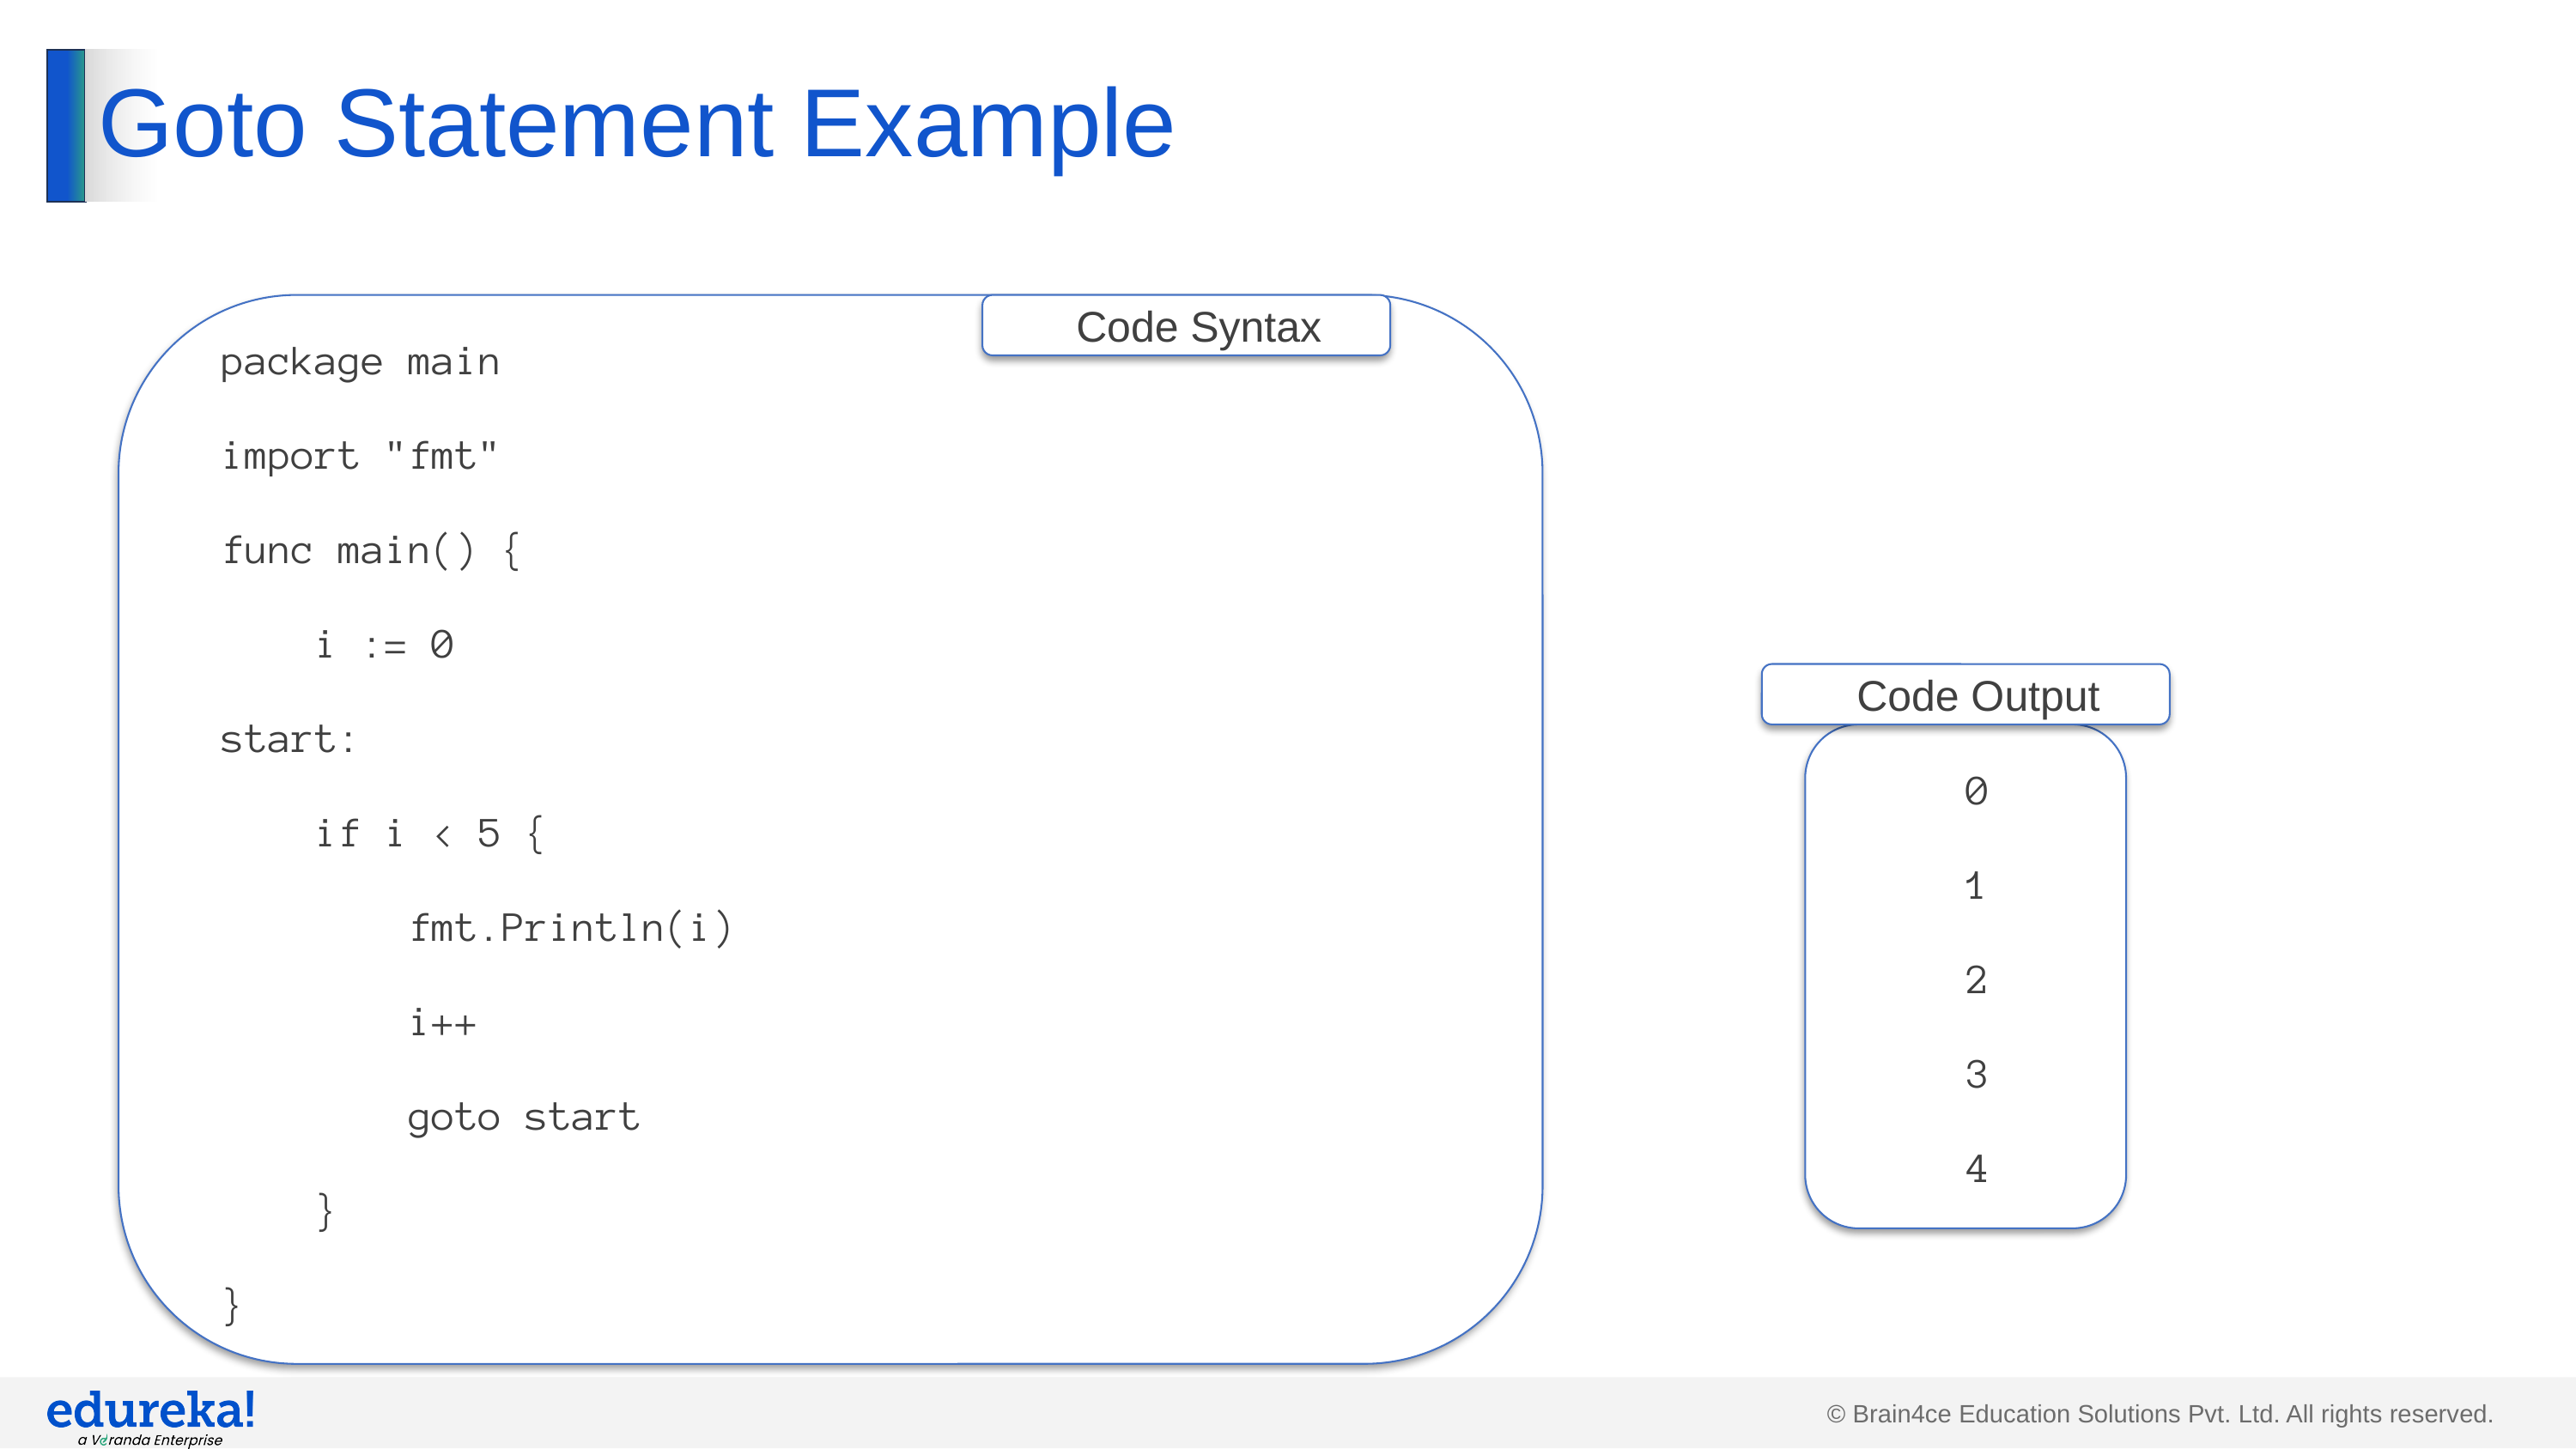

# Goto Statement Example
package main
import "fmt"
func main() {
    i := 0
start:
    if i < 5 {
        fmt.Println(i)
        i++
        goto start
    }
}
Code Syntax
Code Output
0
1
2
3
4